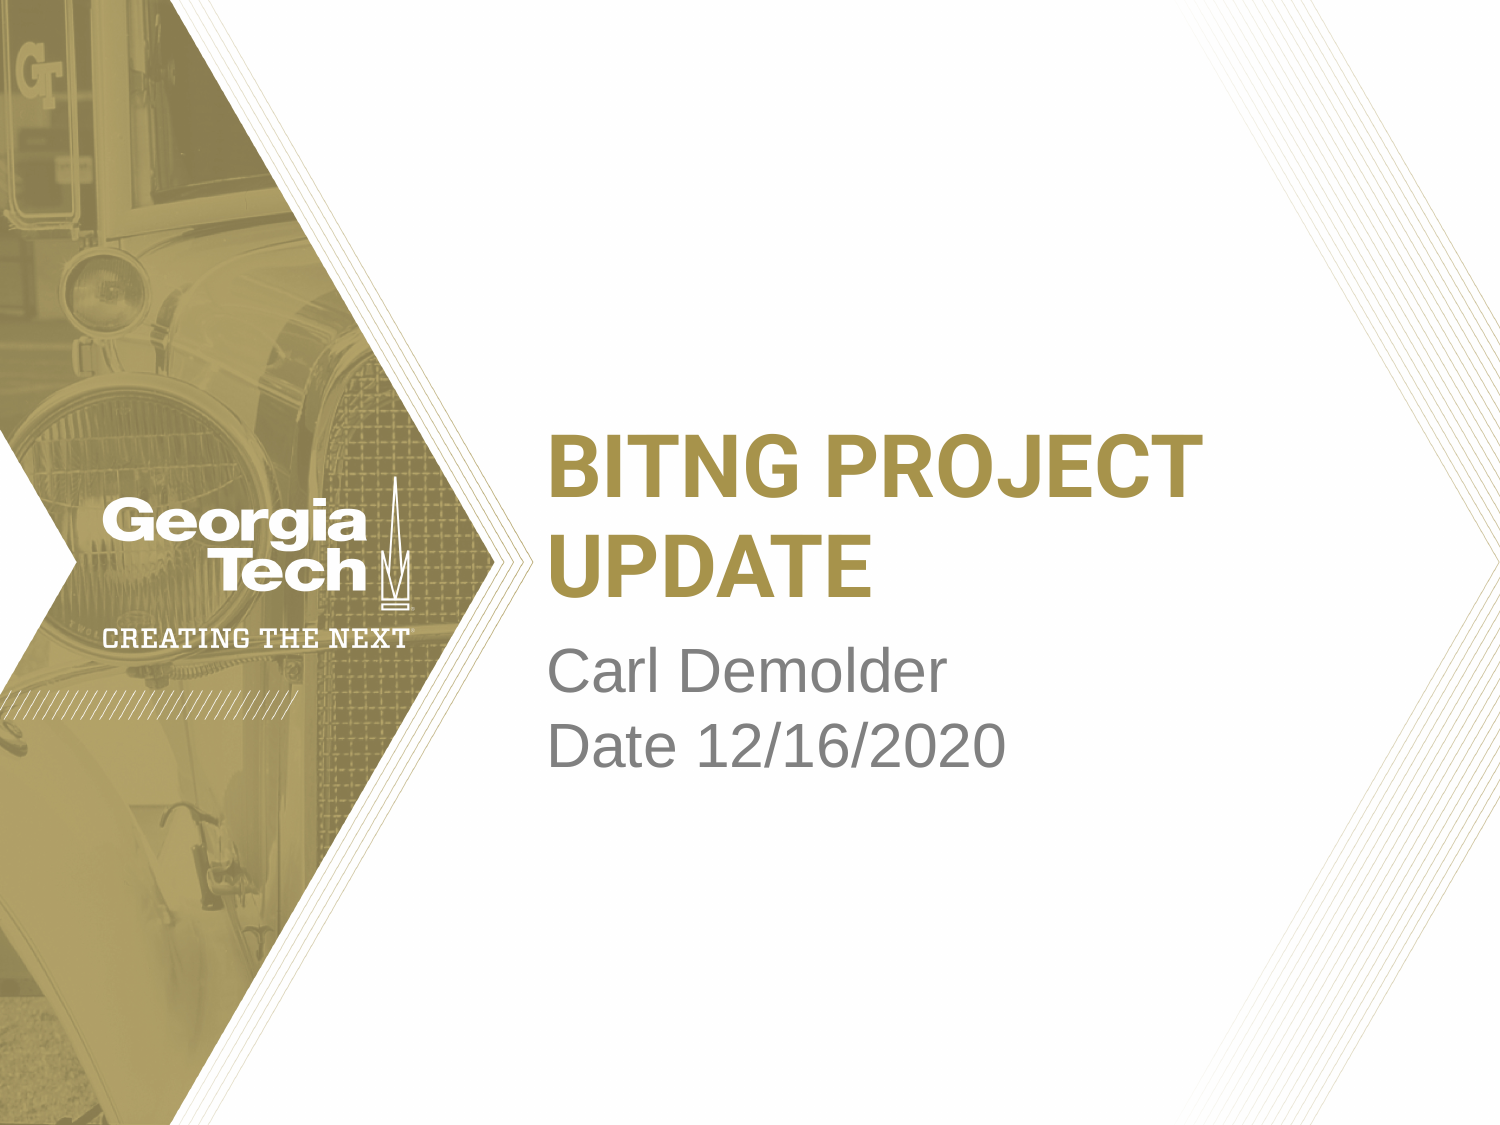

# BITNG PROJECT UPDATE
Carl Demolder
Date 12/16/2020